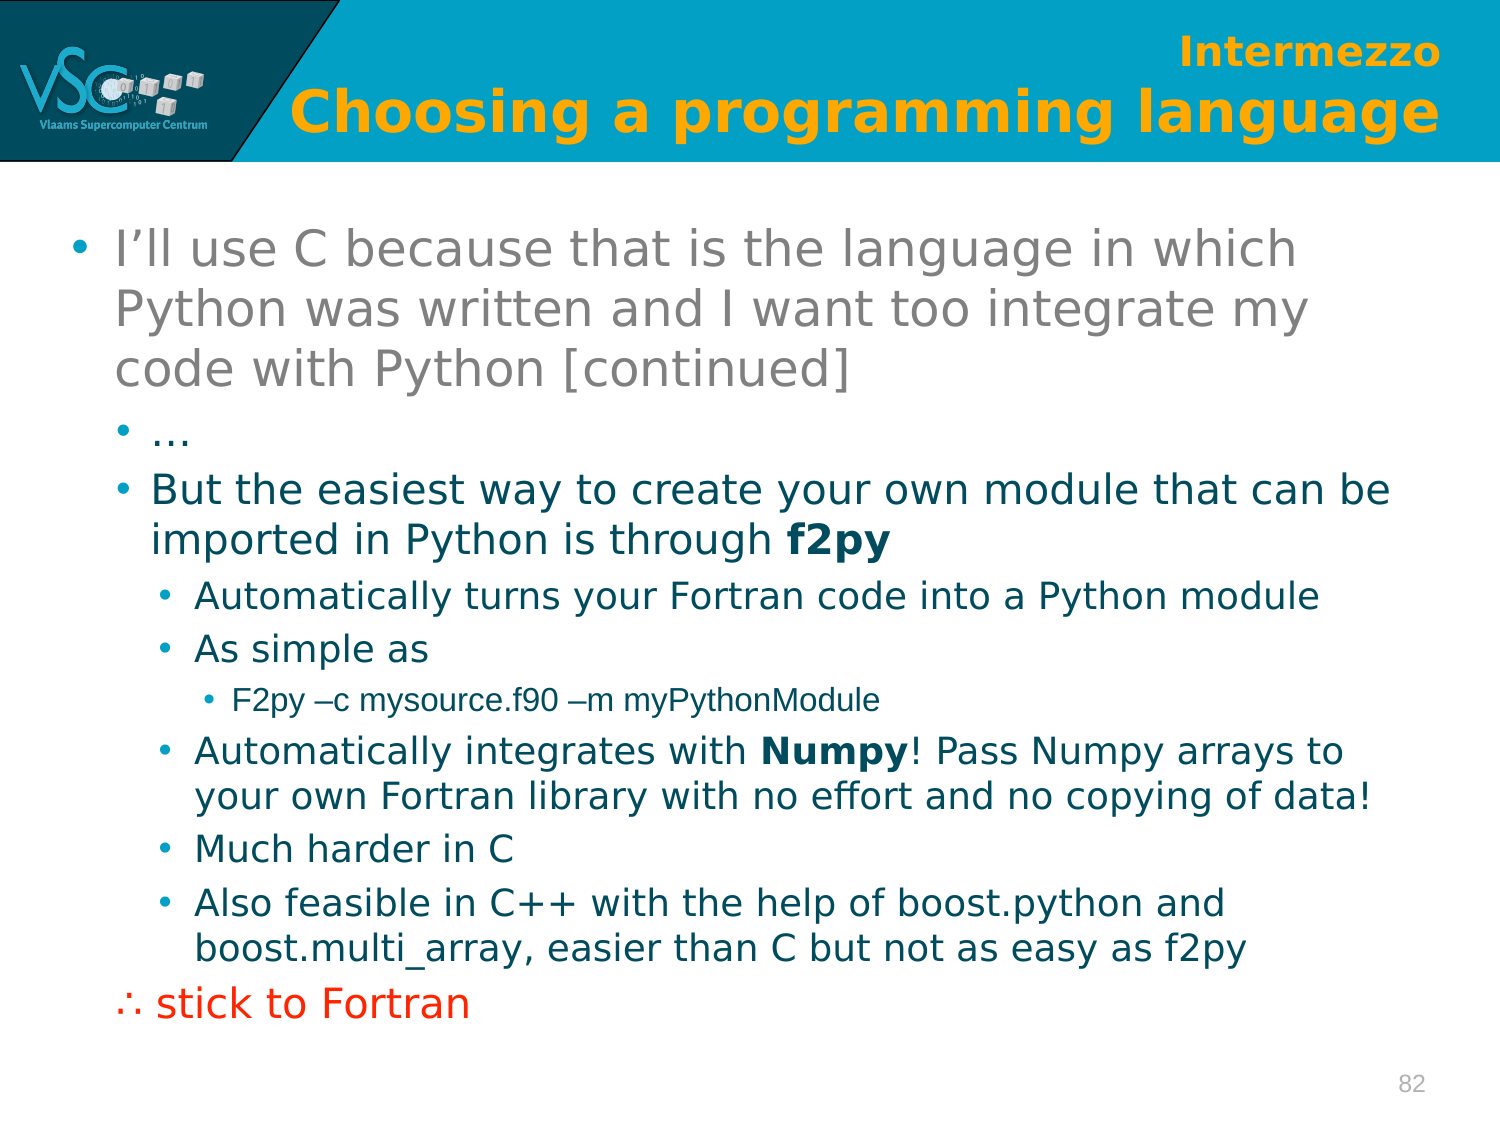

# Intermezzo Choosing a programming language
I’ll use C because that is the language in which Python was written and I want too integrate my code with Python [continued]
…
But the easiest way to create your own module that can be imported in Python is through f2py
Automatically turns your Fortran code into a Python module
As simple as
F2py –c mysource.f90 –m myPythonModule
Automatically integrates with Numpy! Pass Numpy arrays to your own Fortran library with no effort and no copying of data!
Much harder in C
Also feasible in C++ with the help of boost.python and boost.multi_array, easier than C but not as easy as f2py
∴ stick to Fortran
82